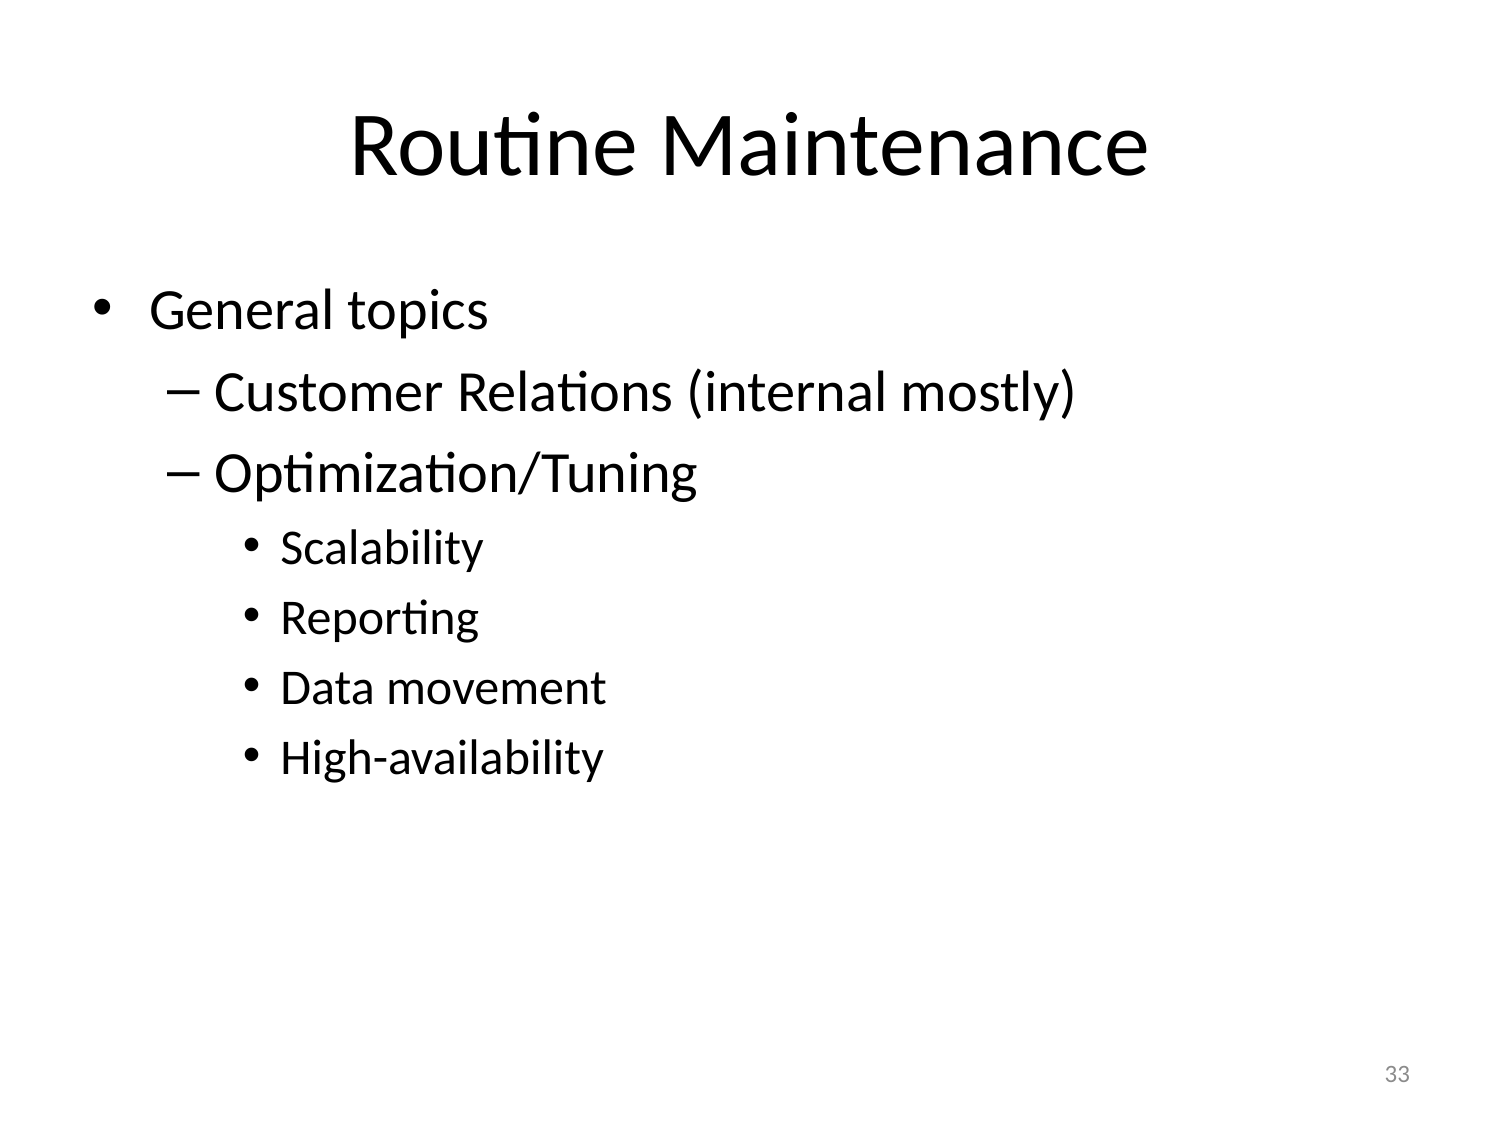

# Routine Maintenance
General topics
Customer Relations (internal mostly)
Optimization/Tuning
Scalability
Reporting
Data movement
High-availability

33